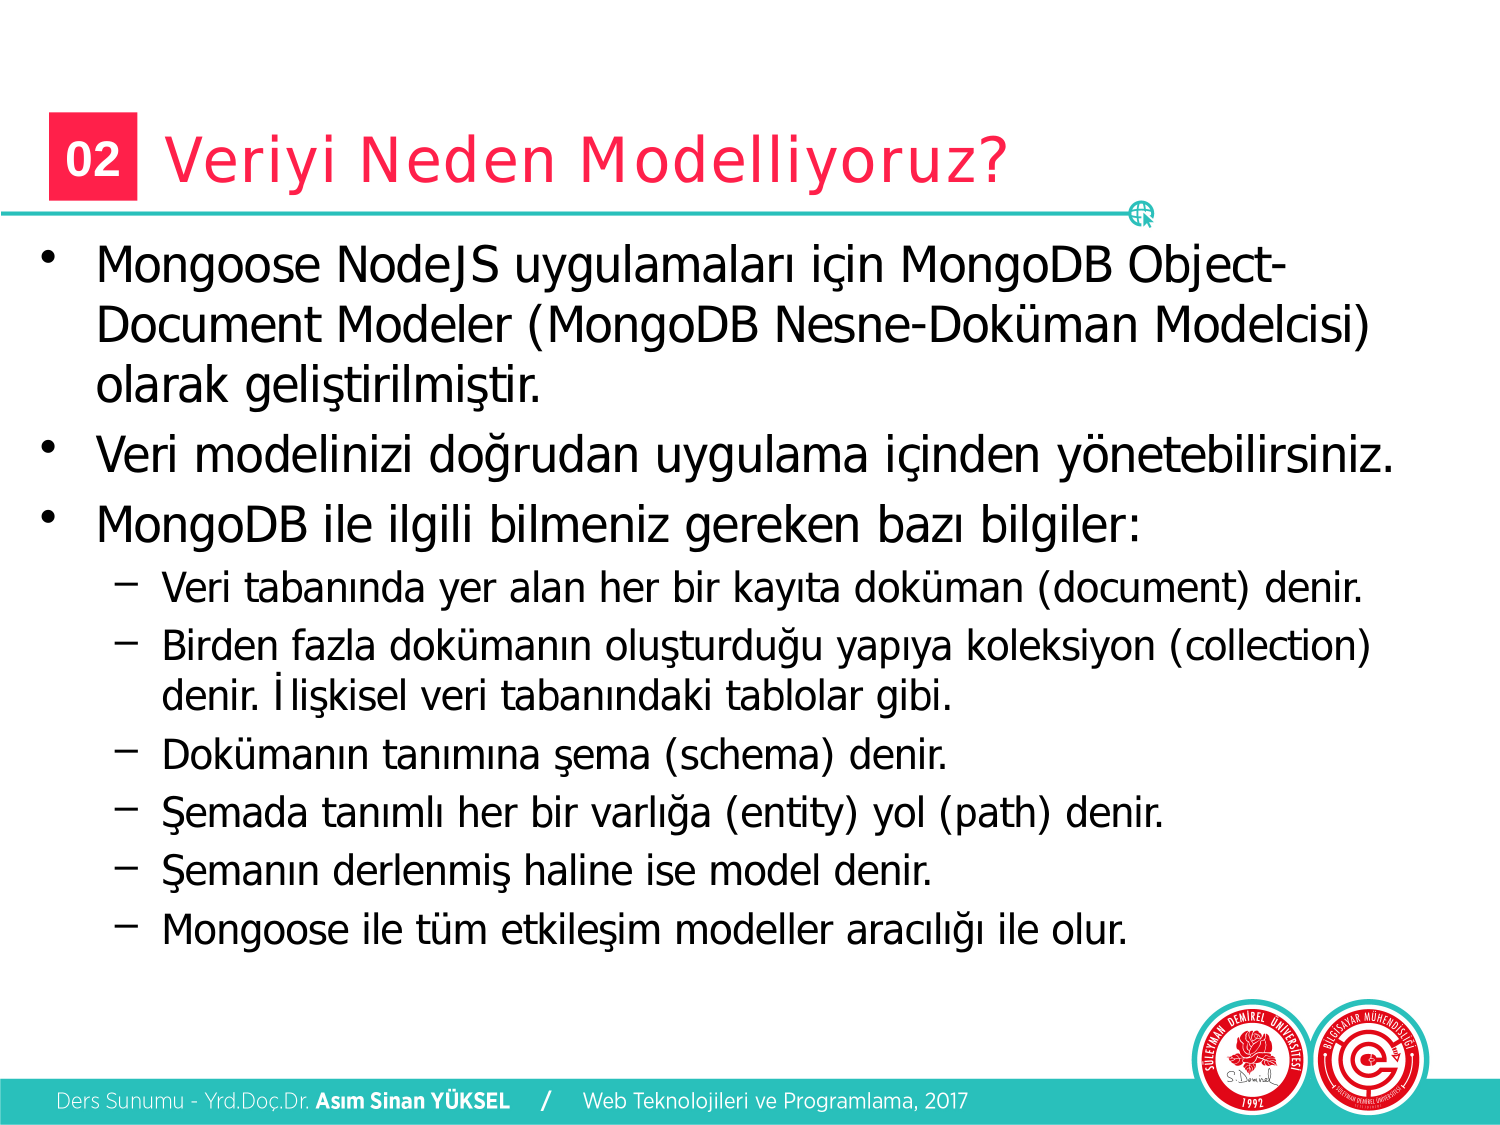

02
# Veriyi Neden Modelliyoruz?
Mongoose NodeJS uygulamaları için MongoDB Object-Document Modeler (MongoDB Nesne-Doküman Modelcisi) olarak geliştirilmiştir.
Veri modelinizi doğrudan uygulama içinden yönetebilirsiniz.
MongoDB ile ilgili bilmeniz gereken bazı bilgiler:
Veri tabanında yer alan her bir kayıta doküman (document) denir.
Birden fazla dokümanın oluşturduğu yapıya koleksiyon (collection) denir. İlişkisel veri tabanındaki tablolar gibi.
Dokümanın tanımına şema (schema) denir.
Şemada tanımlı her bir varlığa (entity) yol (path) denir.
Şemanın derlenmiş haline ise model denir.
Mongoose ile tüm etkileşim modeller aracılığı ile olur.